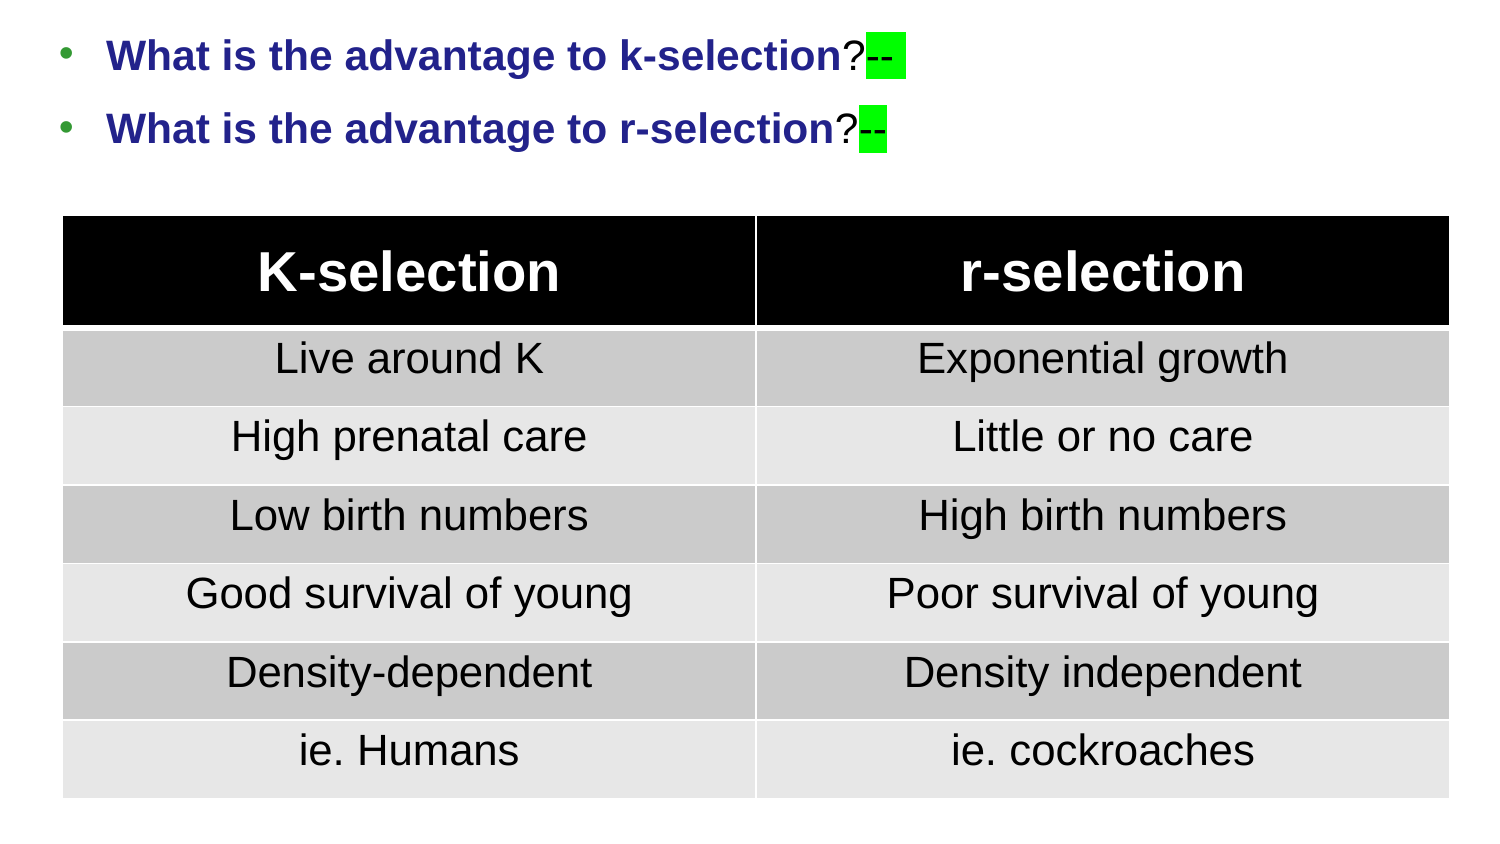

What is the advantage to k-selection?--
What is the advantage to r-selection?--
| K-selection | r-selection |
| --- | --- |
| Live around K | Exponential growth |
| High prenatal care | Little or no care |
| Low birth numbers | High birth numbers |
| Good survival of young | Poor survival of young |
| Density-dependent | Density independent |
| ie. Humans | ie. cockroaches |